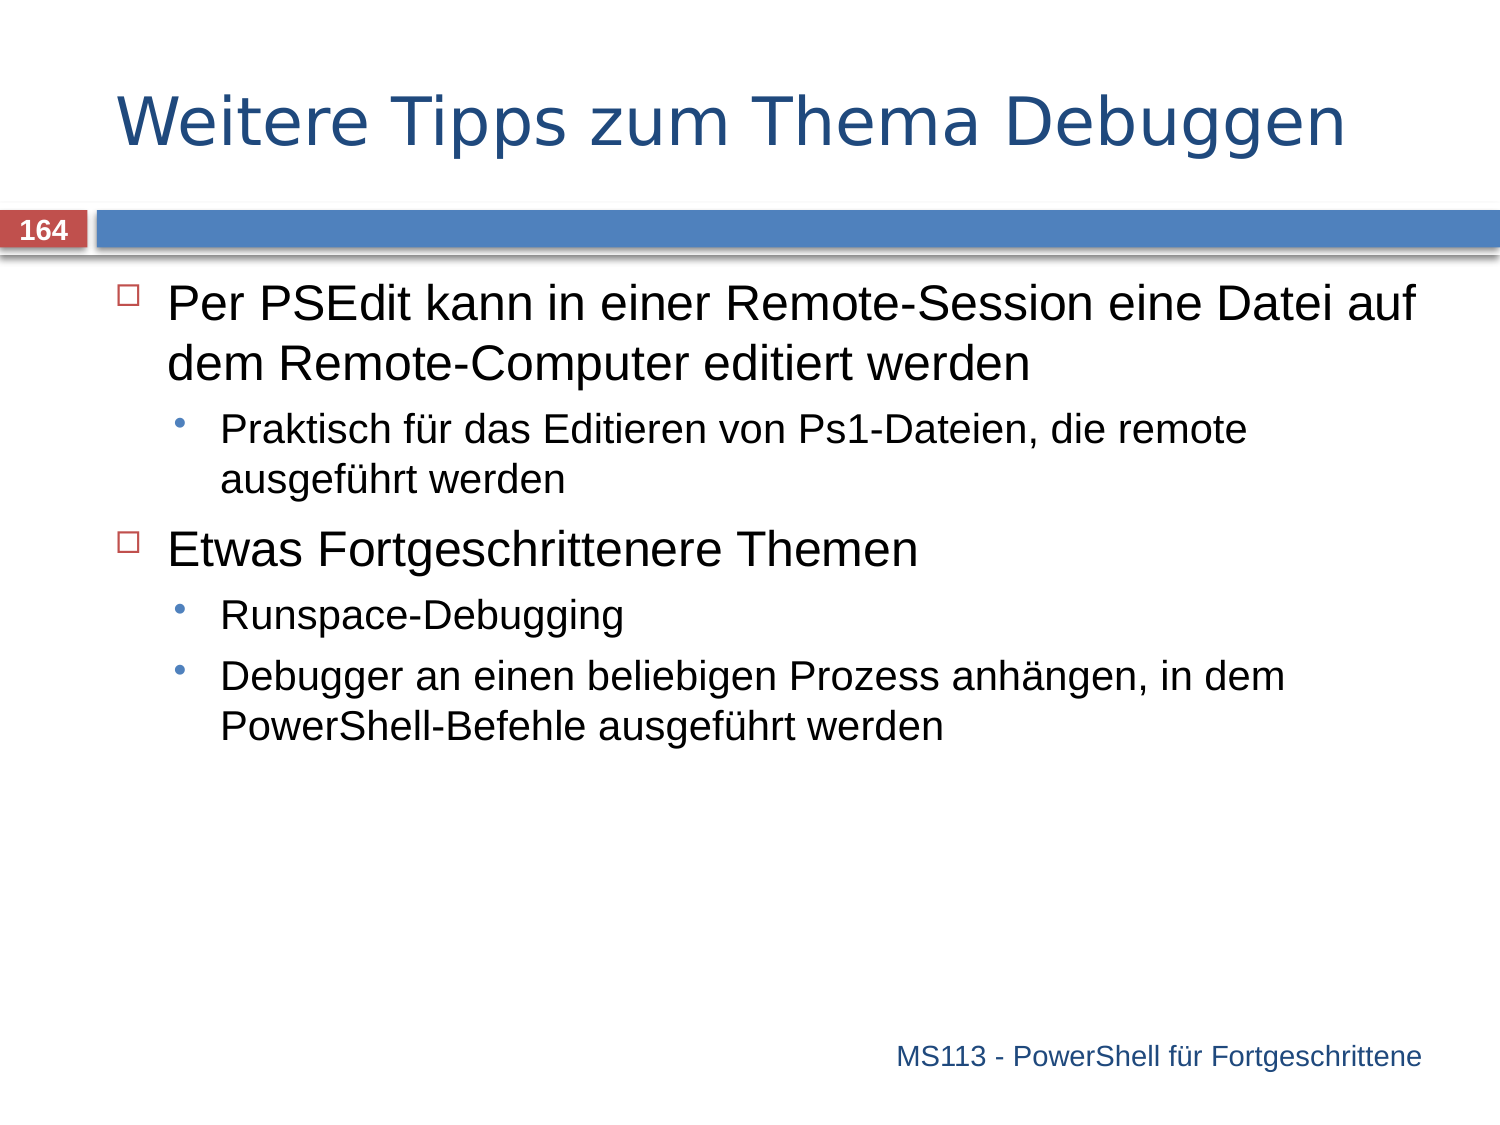

# Weitere Tipps zum Thema Debuggen
164
Per PSEdit kann in einer Remote-Session eine Datei auf dem Remote-Computer editiert werden
Praktisch für das Editieren von Ps1-Dateien, die remote ausgeführt werden
Etwas Fortgeschrittenere Themen
Runspace-Debugging
Debugger an einen beliebigen Prozess anhängen, in dem PowerShell-Befehle ausgeführt werden
MS113 - PowerShell für Fortgeschrittene